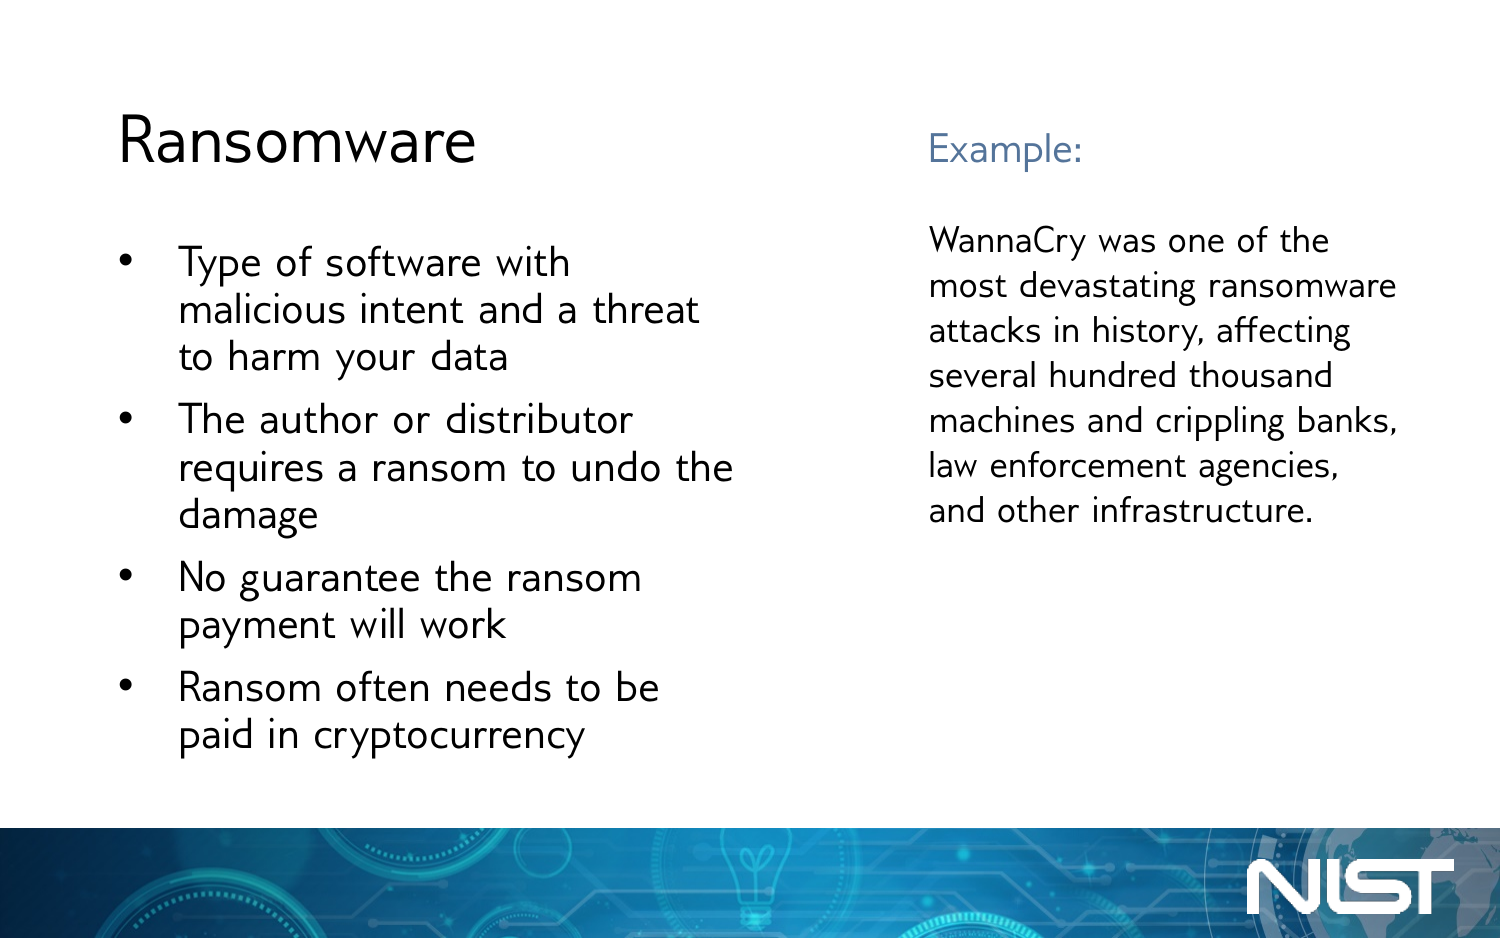

# Ransomware
Example:

WannaCry was one of the most devastating ransomware attacks in history, affecting several hundred thousand machines and crippling banks, law enforcement agencies, and other infrastructure.

Type of software with malicious intent and a threat to harm your data
The author or distributor requires a ransom to undo the damage
No guarantee the ransom payment will work
Ransom often needs to be paid in cryptocurrency